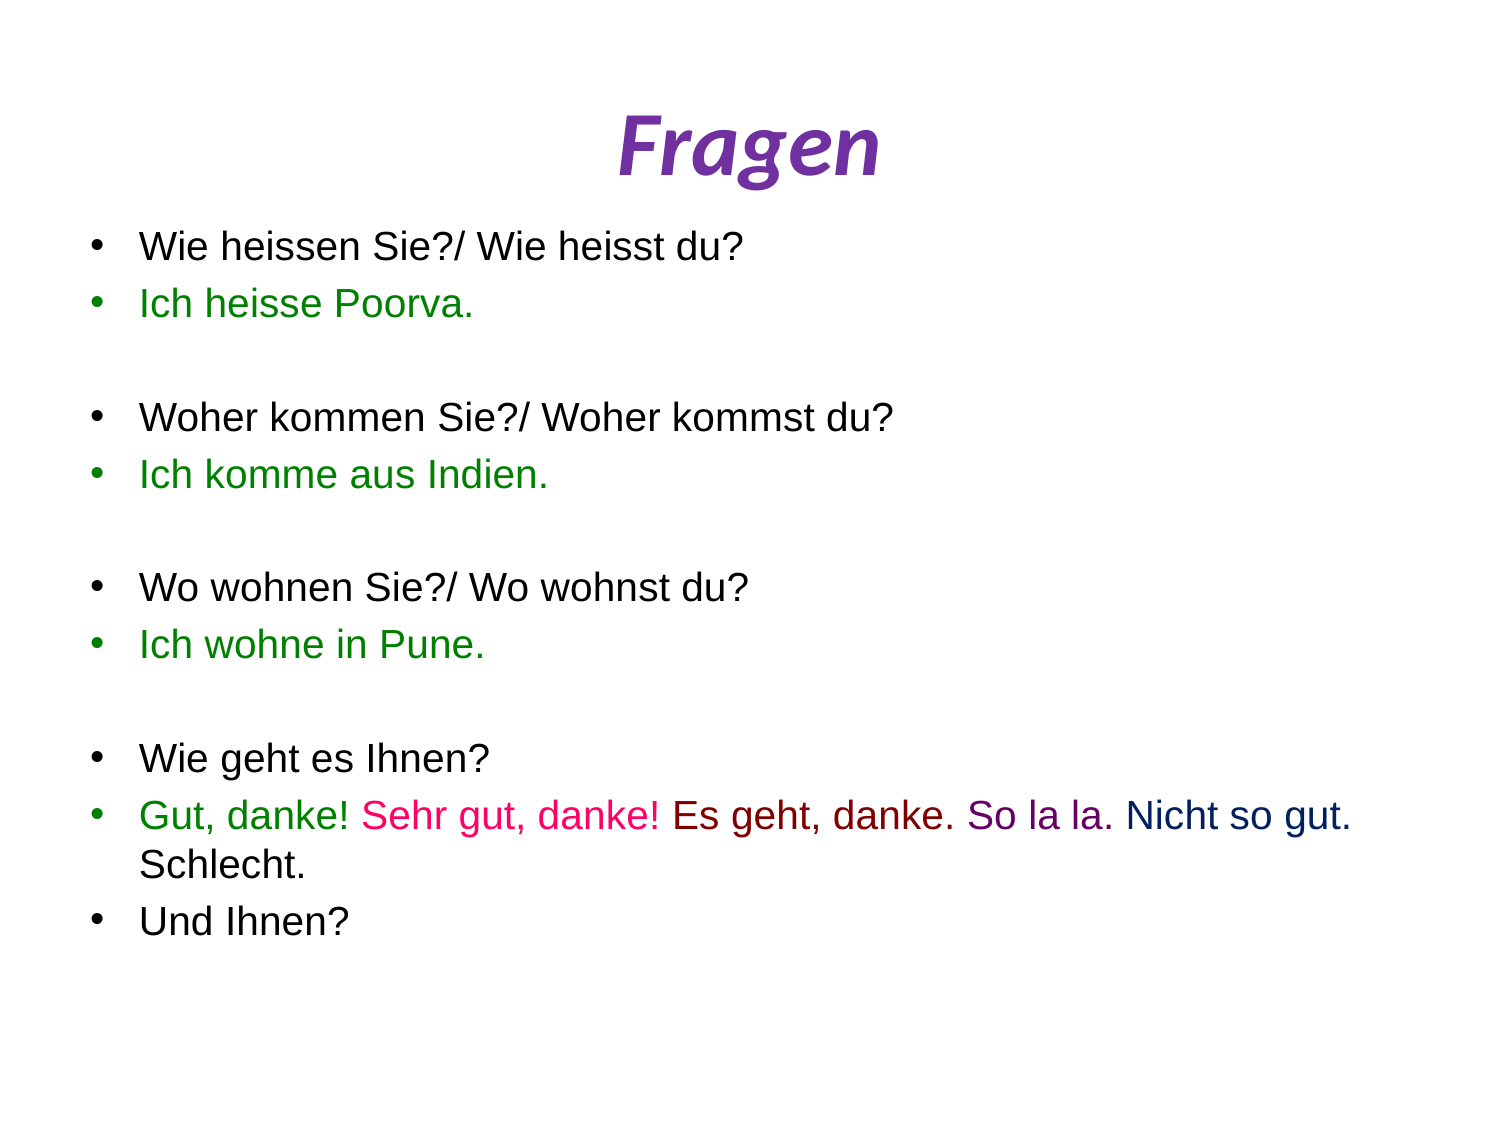

# Fragen
Wie heissen Sie?/ Wie heisst du?
Ich heisse Poorva.

Woher kommen Sie?/ Woher kommst du?
Ich komme aus Indien.

Wo wohnen Sie?/ Wo wohnst du?
Ich wohne in Pune.

Wie geht es Ihnen?
Gut, danke! Sehr gut, danke! Es geht, danke. So la la. Nicht so gut. Schlecht.
Und Ihnen?